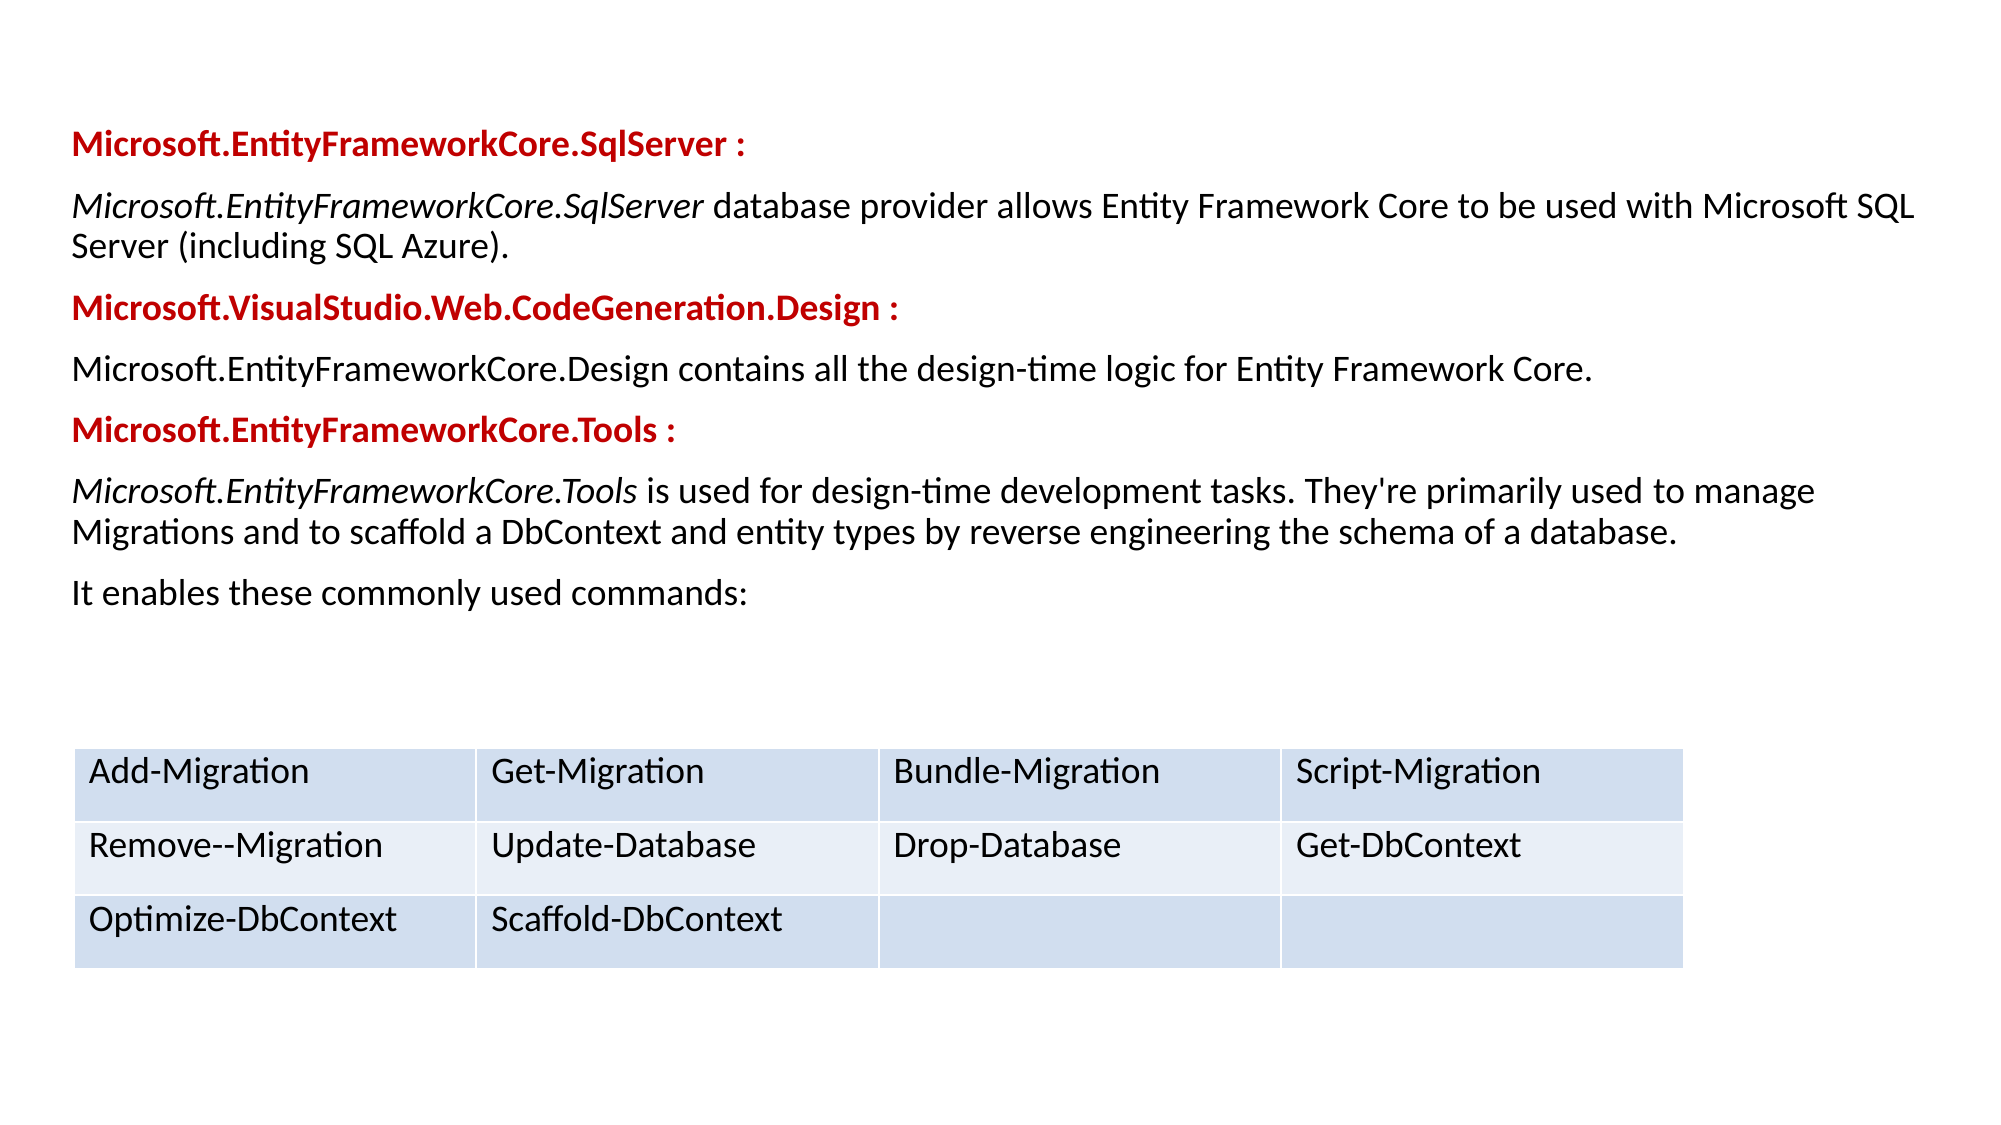

Microsoft.EntityFrameworkCore.SqlServer :
Microsoft.EntityFrameworkCore.SqlServer database provider allows Entity Framework Core to be used with Microsoft SQL Server (including SQL Azure).
Microsoft.VisualStudio.Web.CodeGeneration.Design :
Microsoft.EntityFrameworkCore.Design contains all the design-time logic for Entity Framework Core.
Microsoft.EntityFrameworkCore.Tools :
Microsoft.EntityFrameworkCore.Tools is used for design-time development tasks. They're primarily used to manage Migrations and to scaffold a DbContext and entity types by reverse engineering the schema of a database.
It enables these commonly used commands:
| Add-Migration | Get-Migration | Bundle-Migration | Script-Migration |
| --- | --- | --- | --- |
| Remove--Migration | Update-Database | Drop-Database | Get-DbContext |
| Optimize-DbContext | Scaffold-DbContext |  |  |